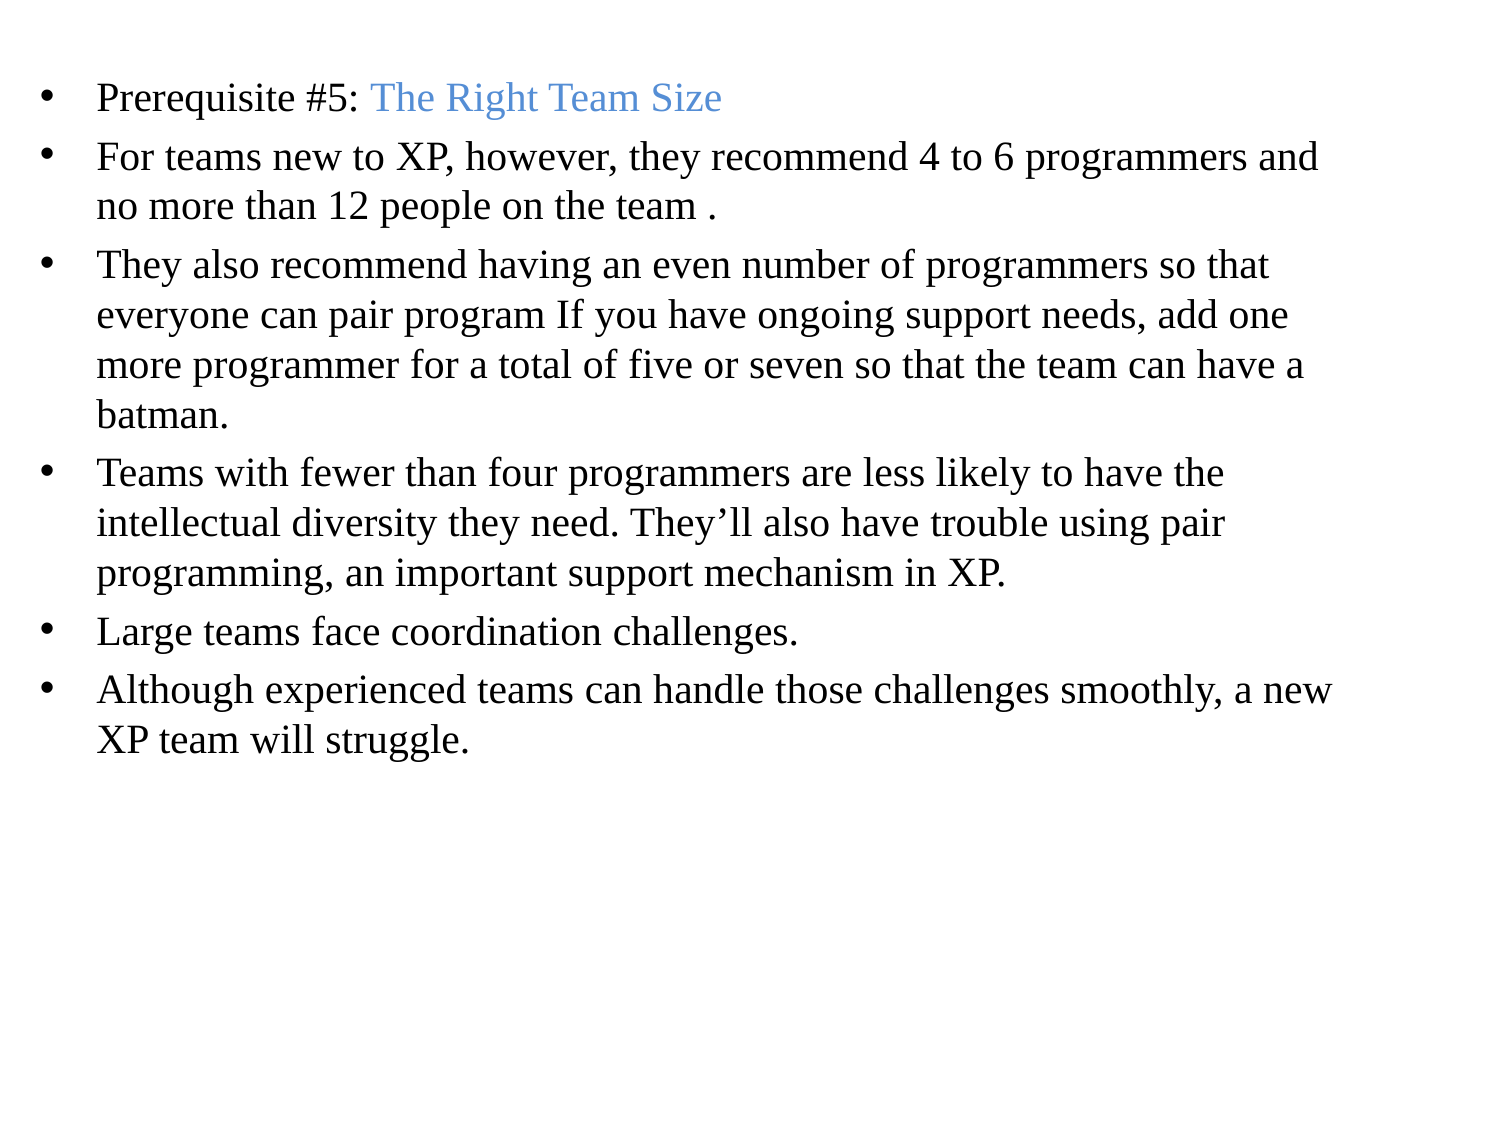

Prerequisite #5: The Right Team Size
For teams new to XP, however, they recommend 4 to 6 programmers and no more than 12 people on the team .
They also recommend having an even number of programmers so that everyone can pair program If you have ongoing support needs, add one more programmer for a total of five or seven so that the team can have a batman.
Teams with fewer than four programmers are less likely to have the intellectual diversity they need. They’ll also have trouble using pair programming, an important support mechanism in XP.
Large teams face coordination challenges.
Although experienced teams can handle those challenges smoothly, a new XP team will struggle.